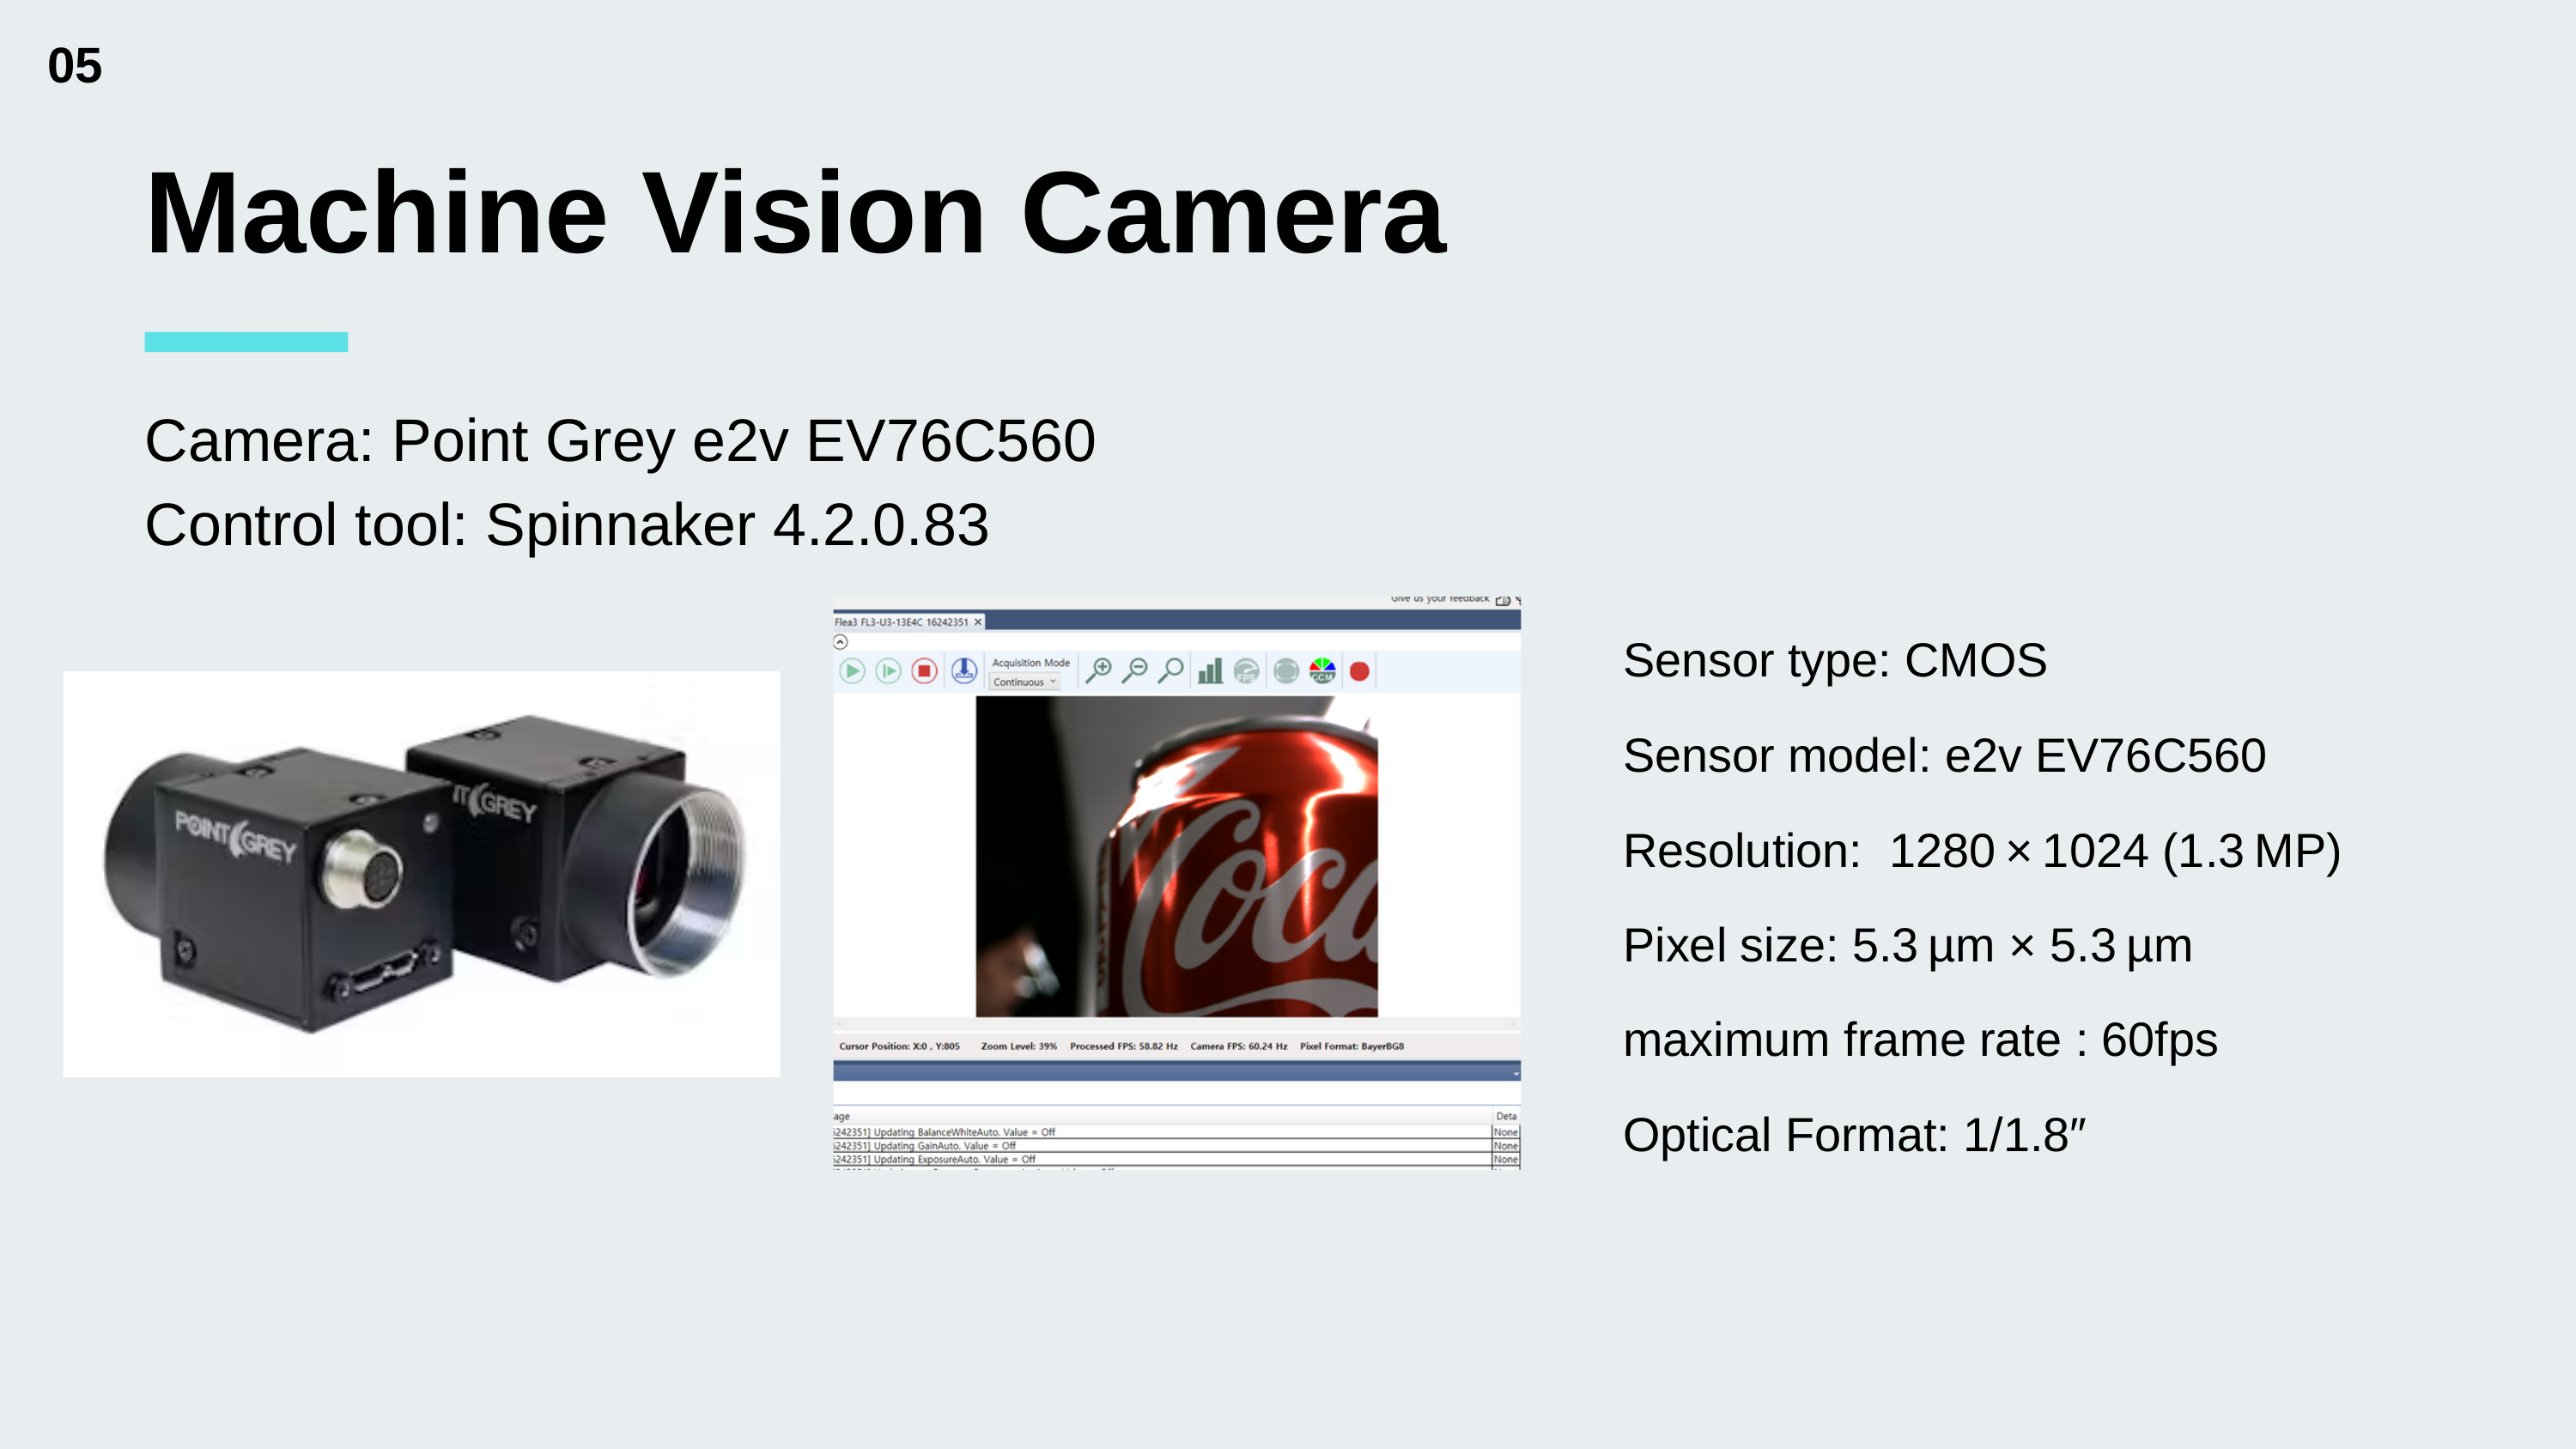

05
Machine Vision Camera

Camera: Point Grey e2v EV76C560
Control tool: Spinnaker 4.2.0.83
Sensor type: CMOS
Sensor model: e2v EV76C560
Resolution:  1280 × 1024 (1.3 MP)
Pixel size: 5.3 µm × 5.3 µm
maximum frame rate : 60fps
Optical Format: 1/1.8″